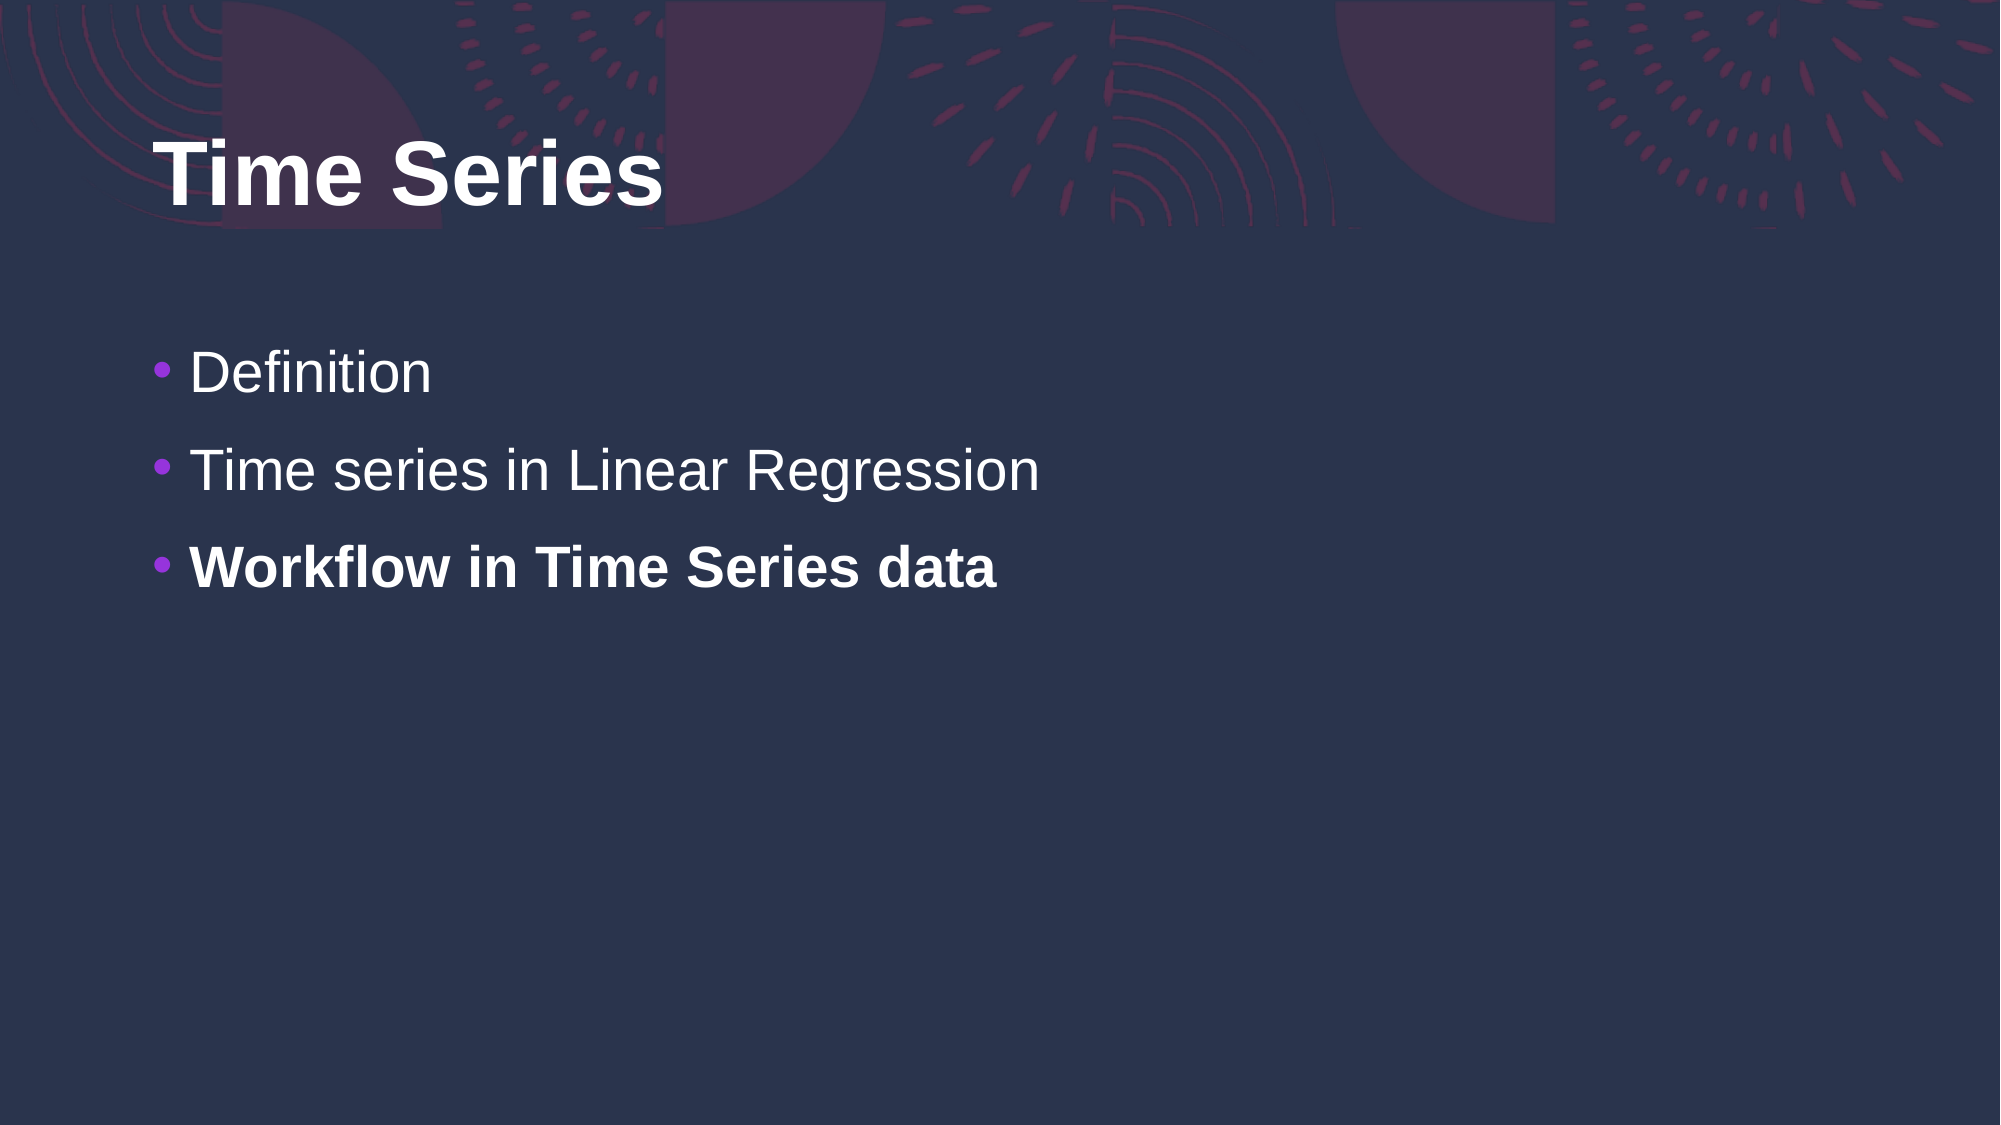

# Time Series
Definition
Time series in Linear Regression
Workflow in Time Series data